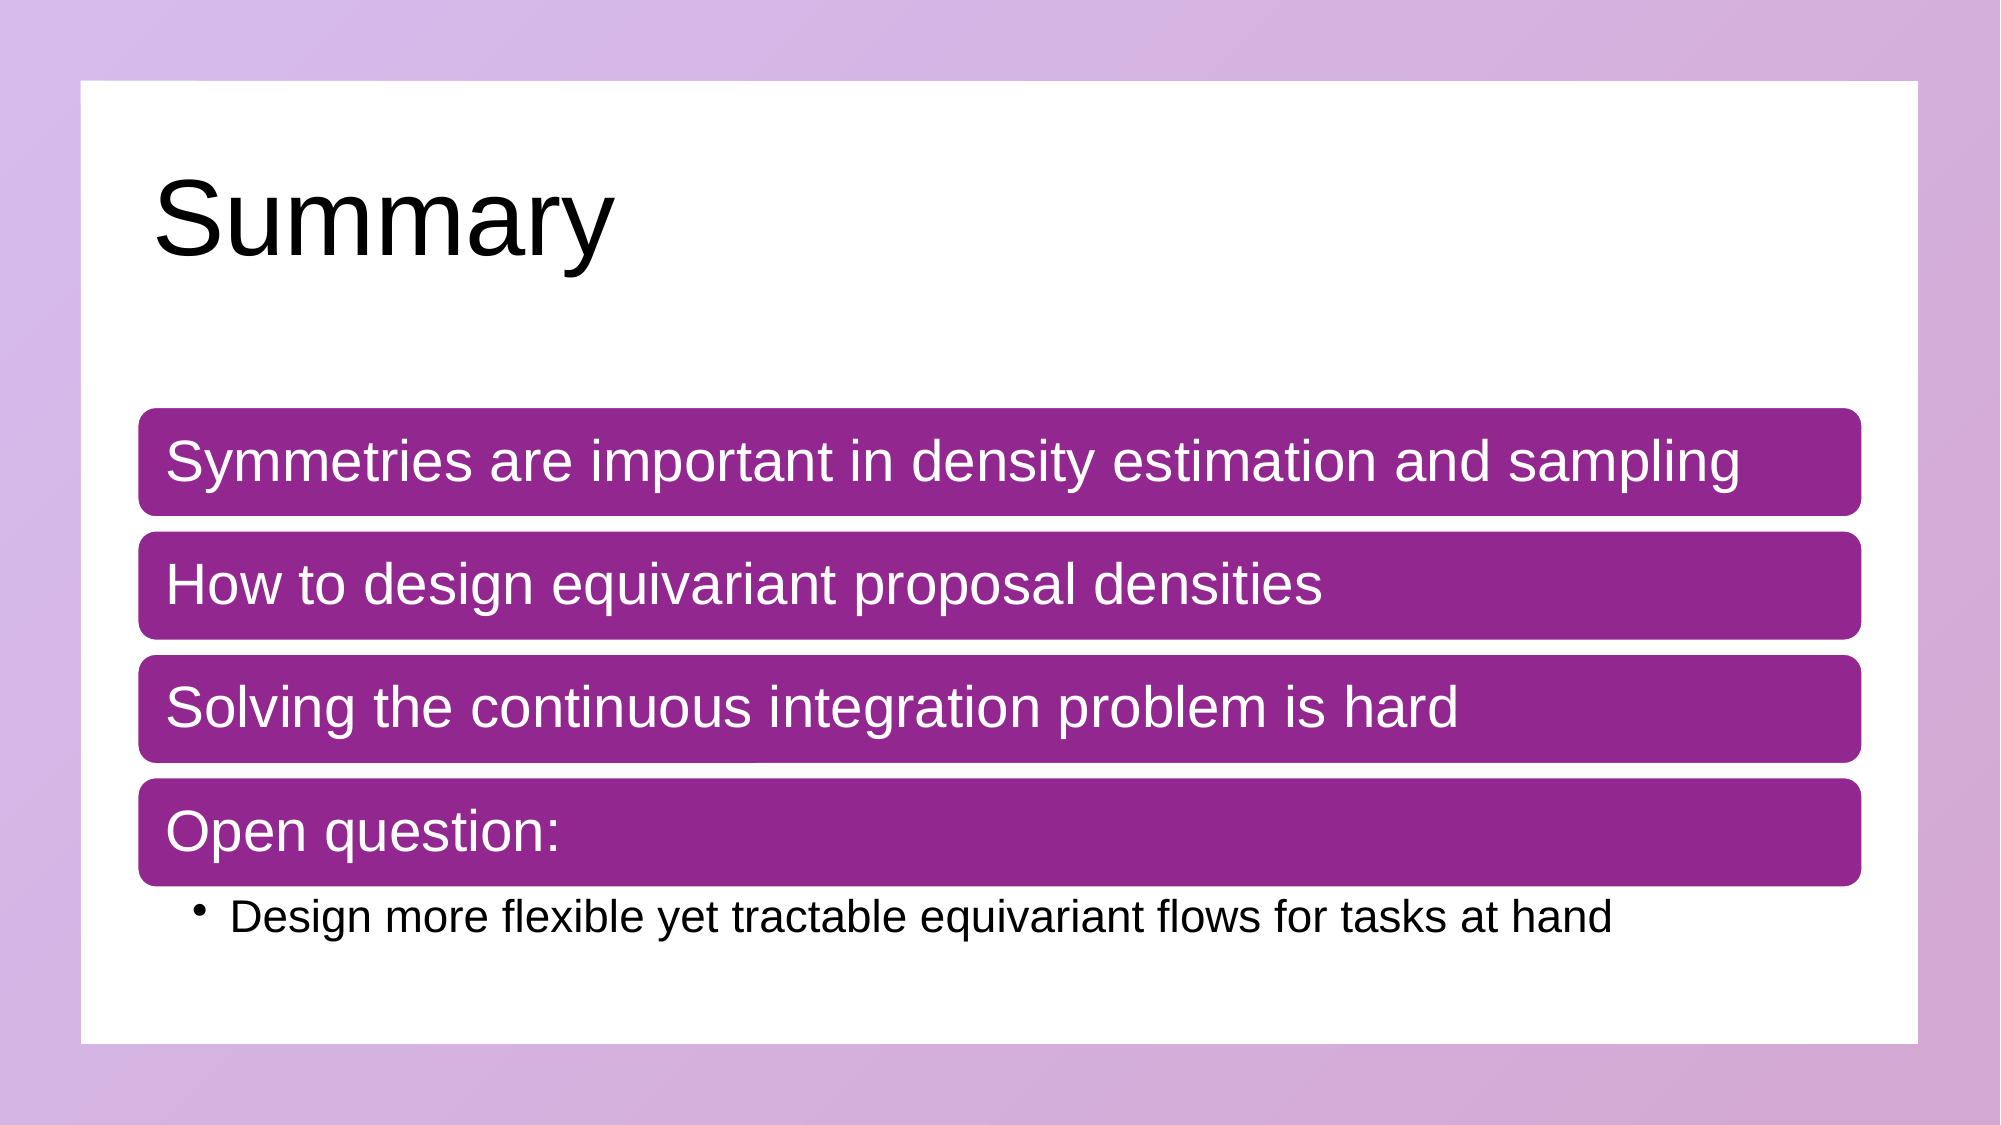

# Summary
Symmetries are important in density estimation and sampling
How to design equivariant proposal densities
Solving the continuous integration problem is hard
Open question:
Design more flexible yet tractable equivariant flows for tasks at hand